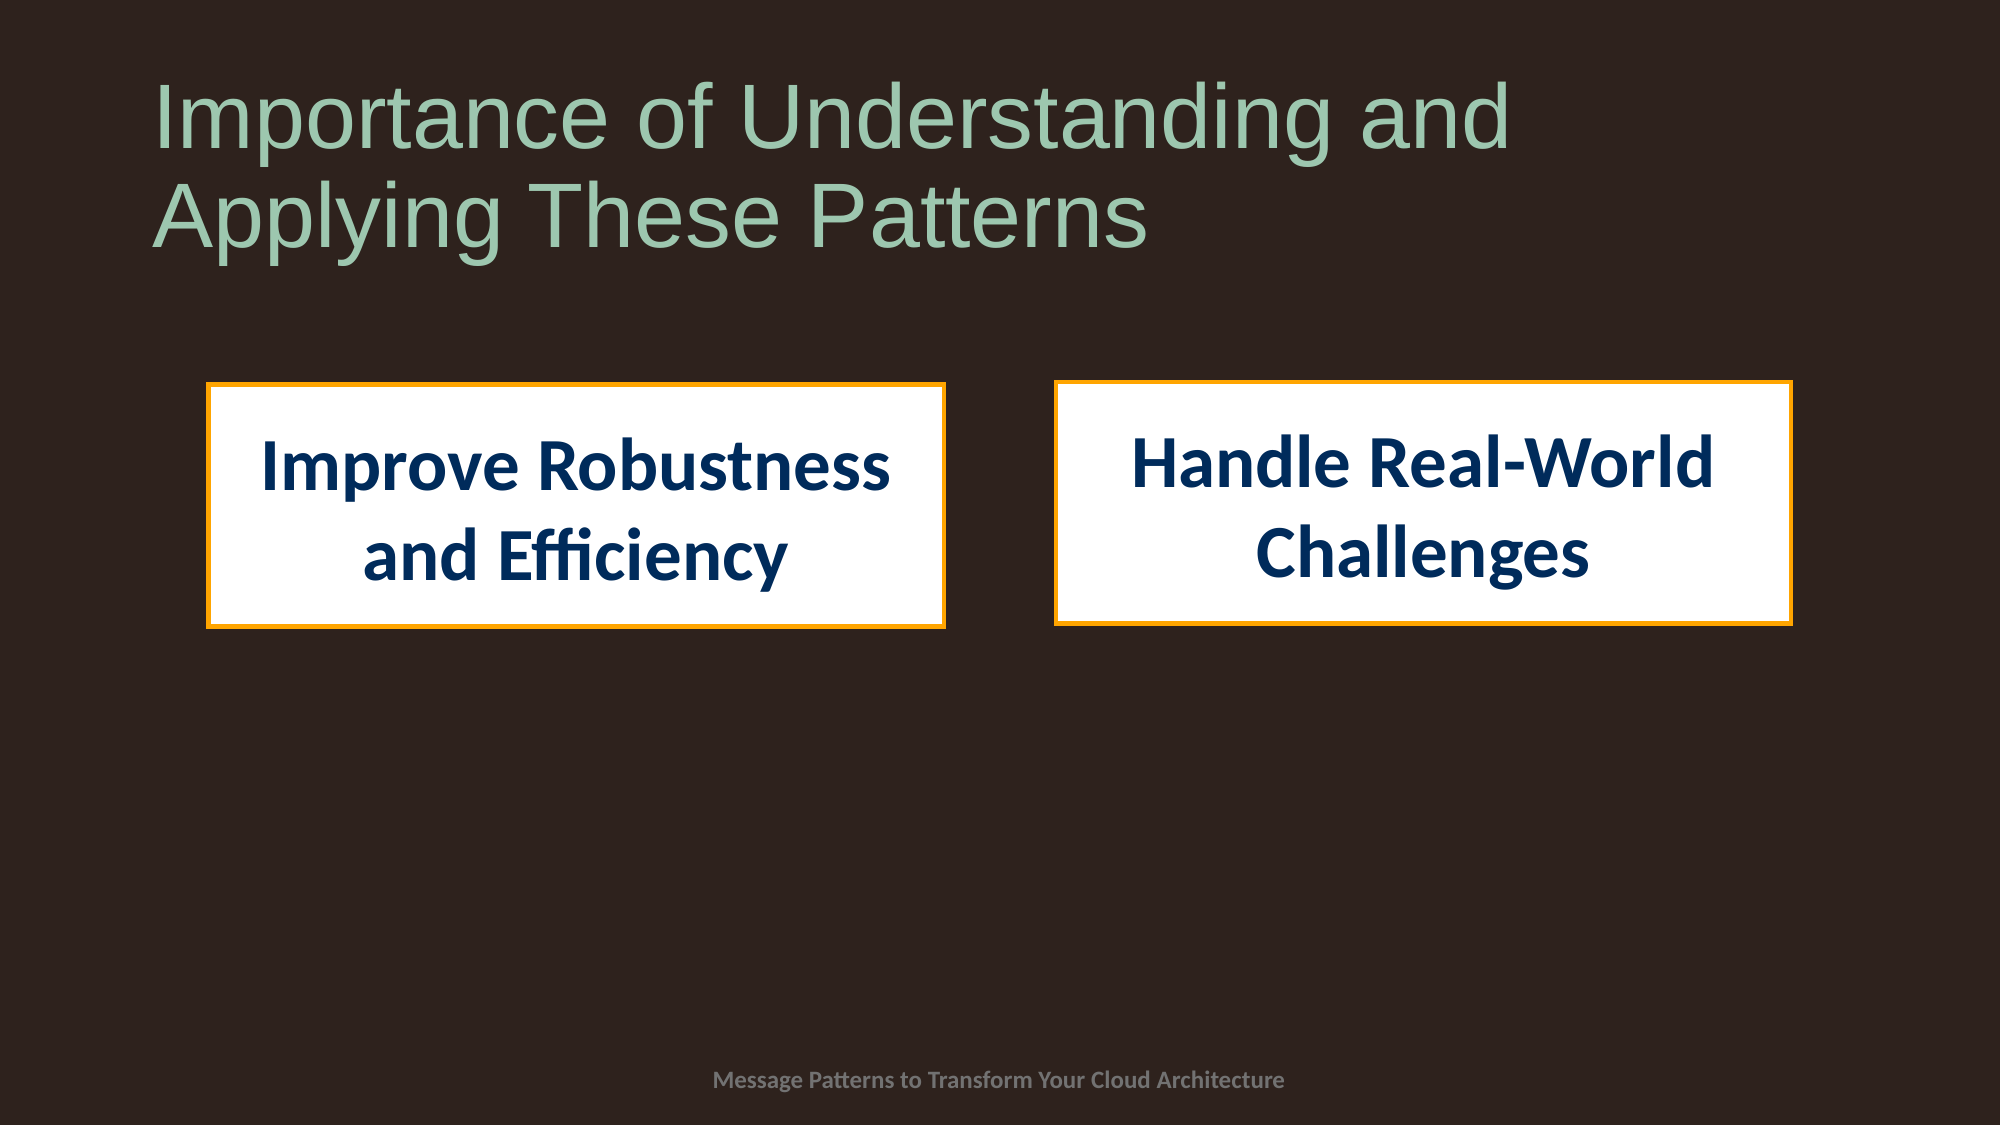

# Importance of Understanding and Applying These Patterns
Handle Real-World Challenges
Improve Robustness and Efficiency